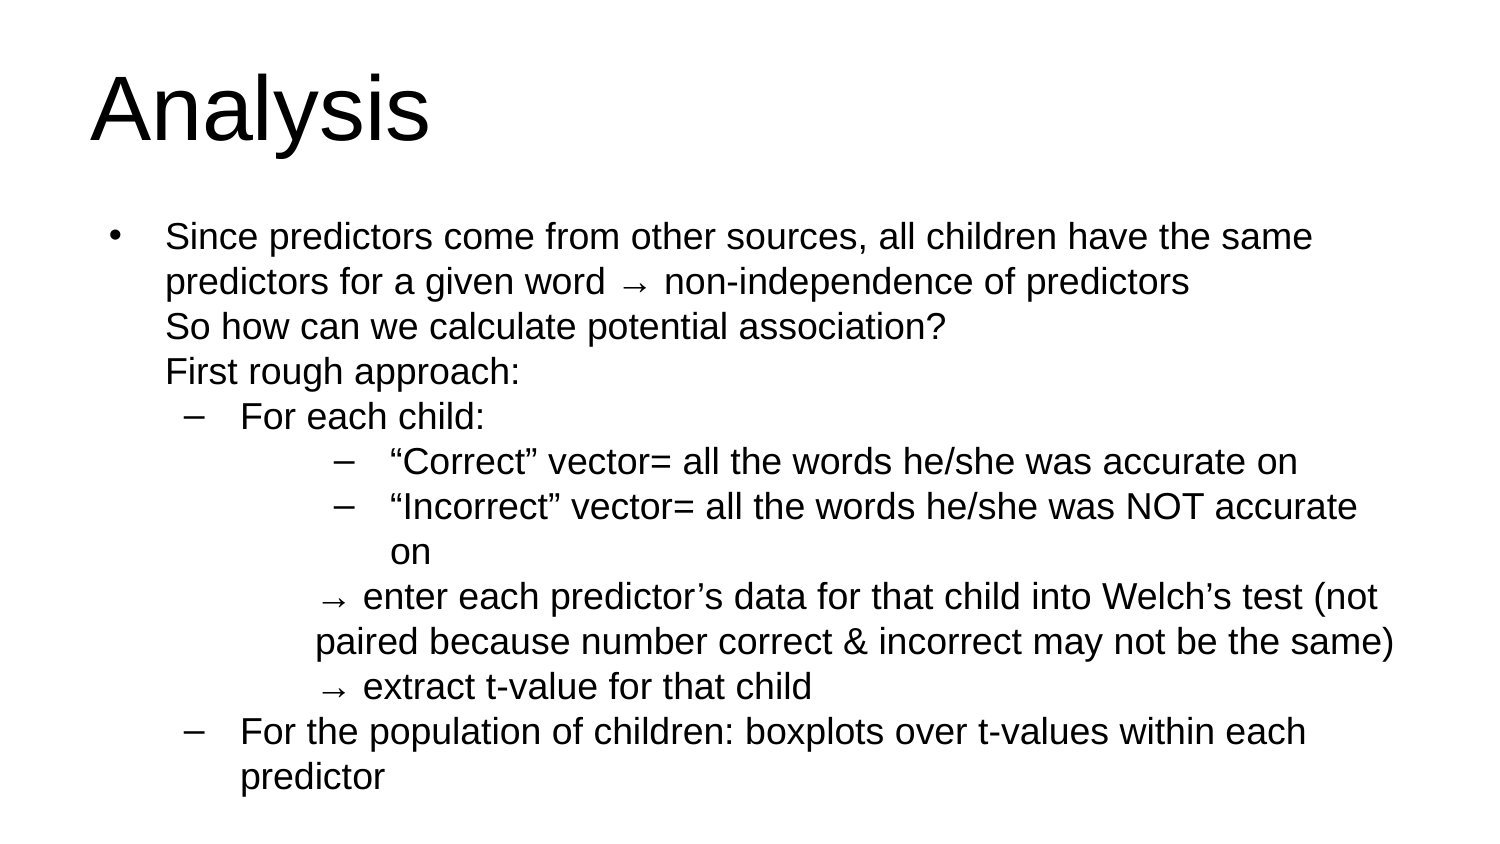

# Analysis
Since predictors come from other sources, all children have the same predictors for a given word → non-independence of predictors
So how can we calculate potential association?
First rough approach:
For each child:
“Correct” vector= all the words he/she was accurate on
“Incorrect” vector= all the words he/she was NOT accurate on
→ enter each predictor’s data for that child into Welch’s test (not paired because number correct & incorrect may not be the same) → extract t-value for that child
For the population of children: boxplots over t-values within each predictor